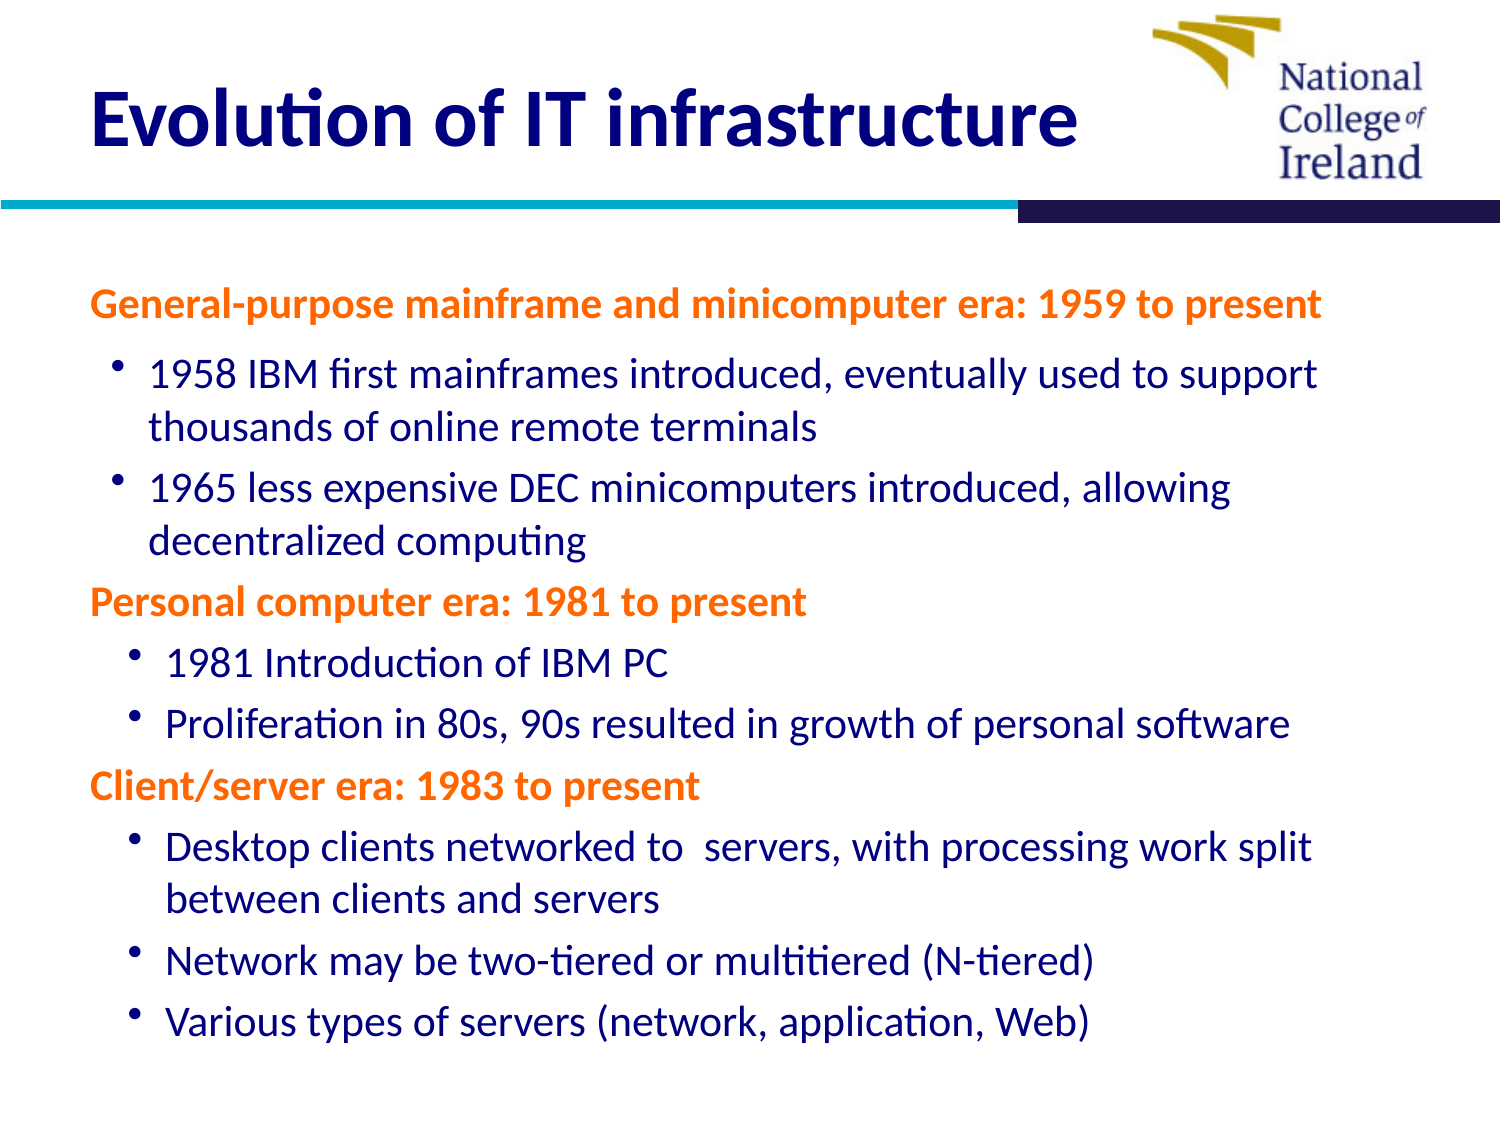

# Evolution of IT infrastructure
General-purpose mainframe and minicomputer era: 1959 to present
1958 IBM first mainframes introduced, eventually used to support thousands of online remote terminals
1965 less expensive DEC minicomputers introduced, allowing decentralized computing
Personal computer era: 1981 to present
1981 Introduction of IBM PC
Proliferation in 80s, 90s resulted in growth of personal software
Client/server era: 1983 to present
Desktop clients networked to  servers, with processing work split between clients and servers
Network may be two-tiered or multitiered (N-tiered)
Various types of servers (network, application, Web)